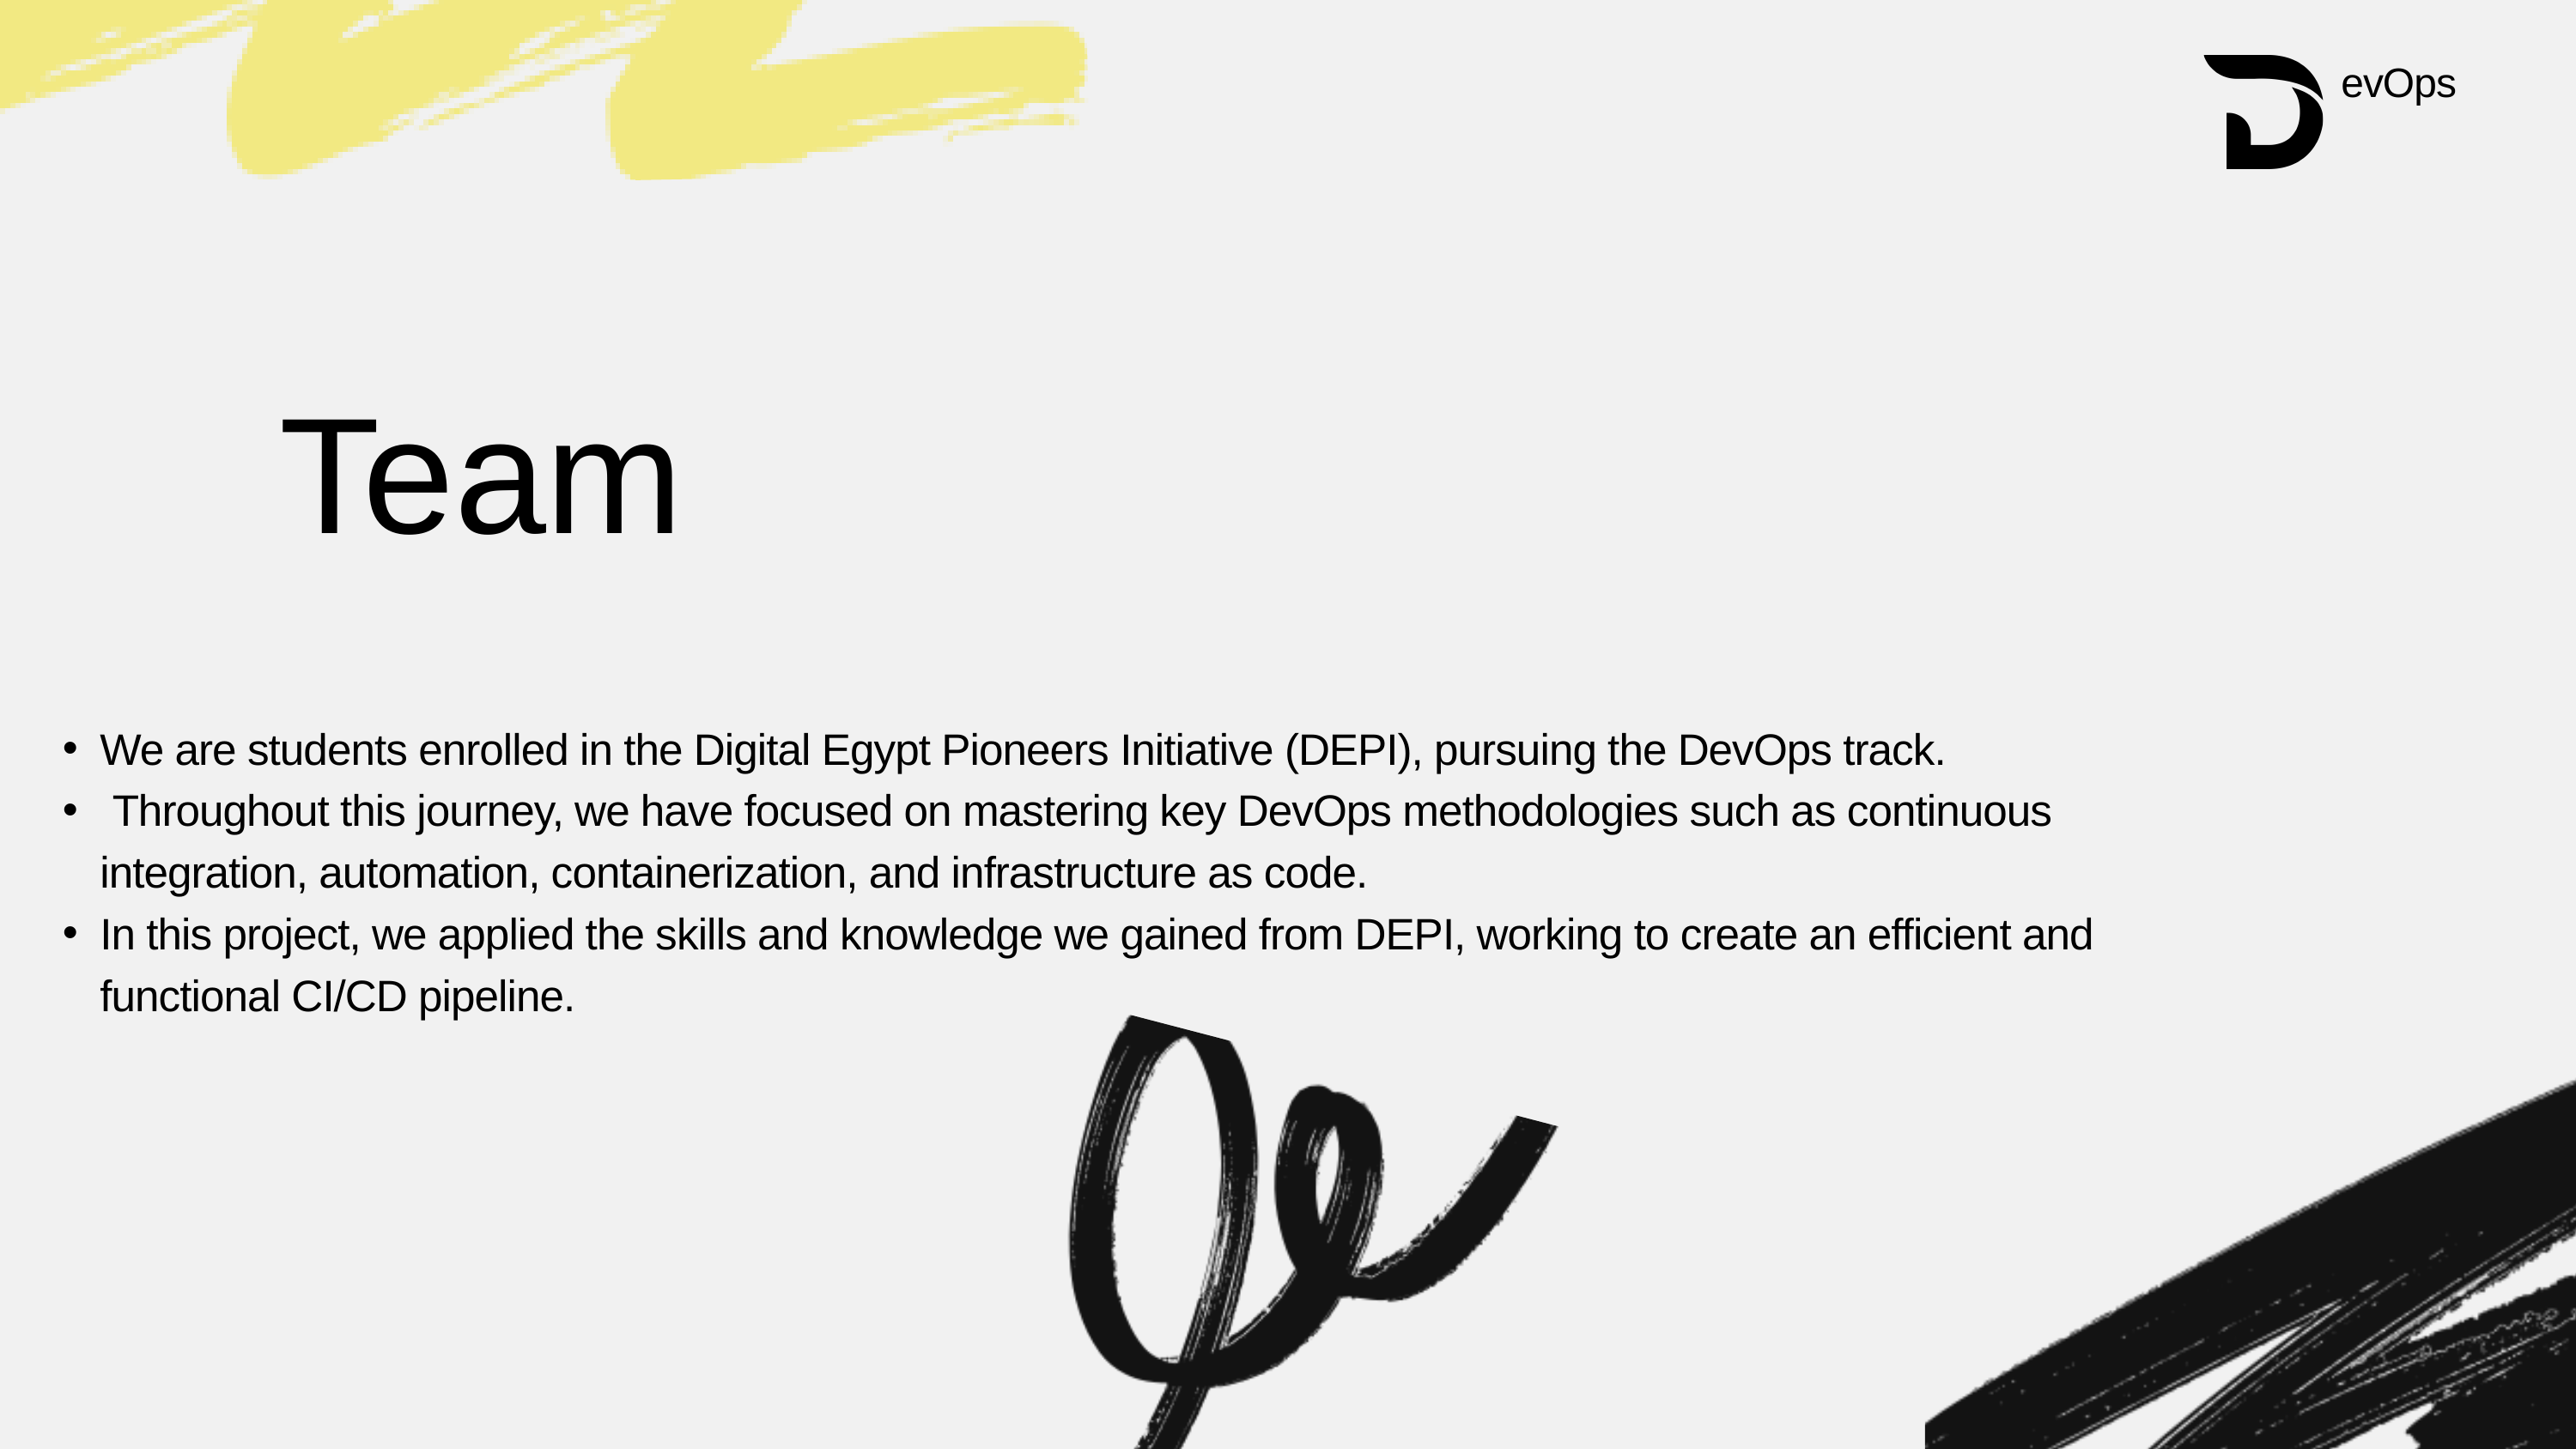

evOps

Team

We are students enrolled in the Digital Egypt Pioneers Initiative (DEPI), pursuing the DevOps track.
 Throughout this journey, we have focused on mastering key DevOps methodologies such as continuous integration, automation, containerization, and infrastructure as code.
In this project, we applied the skills and knowledge we gained from DEPI, working to create an efficient and functional CI/CD pipeline.